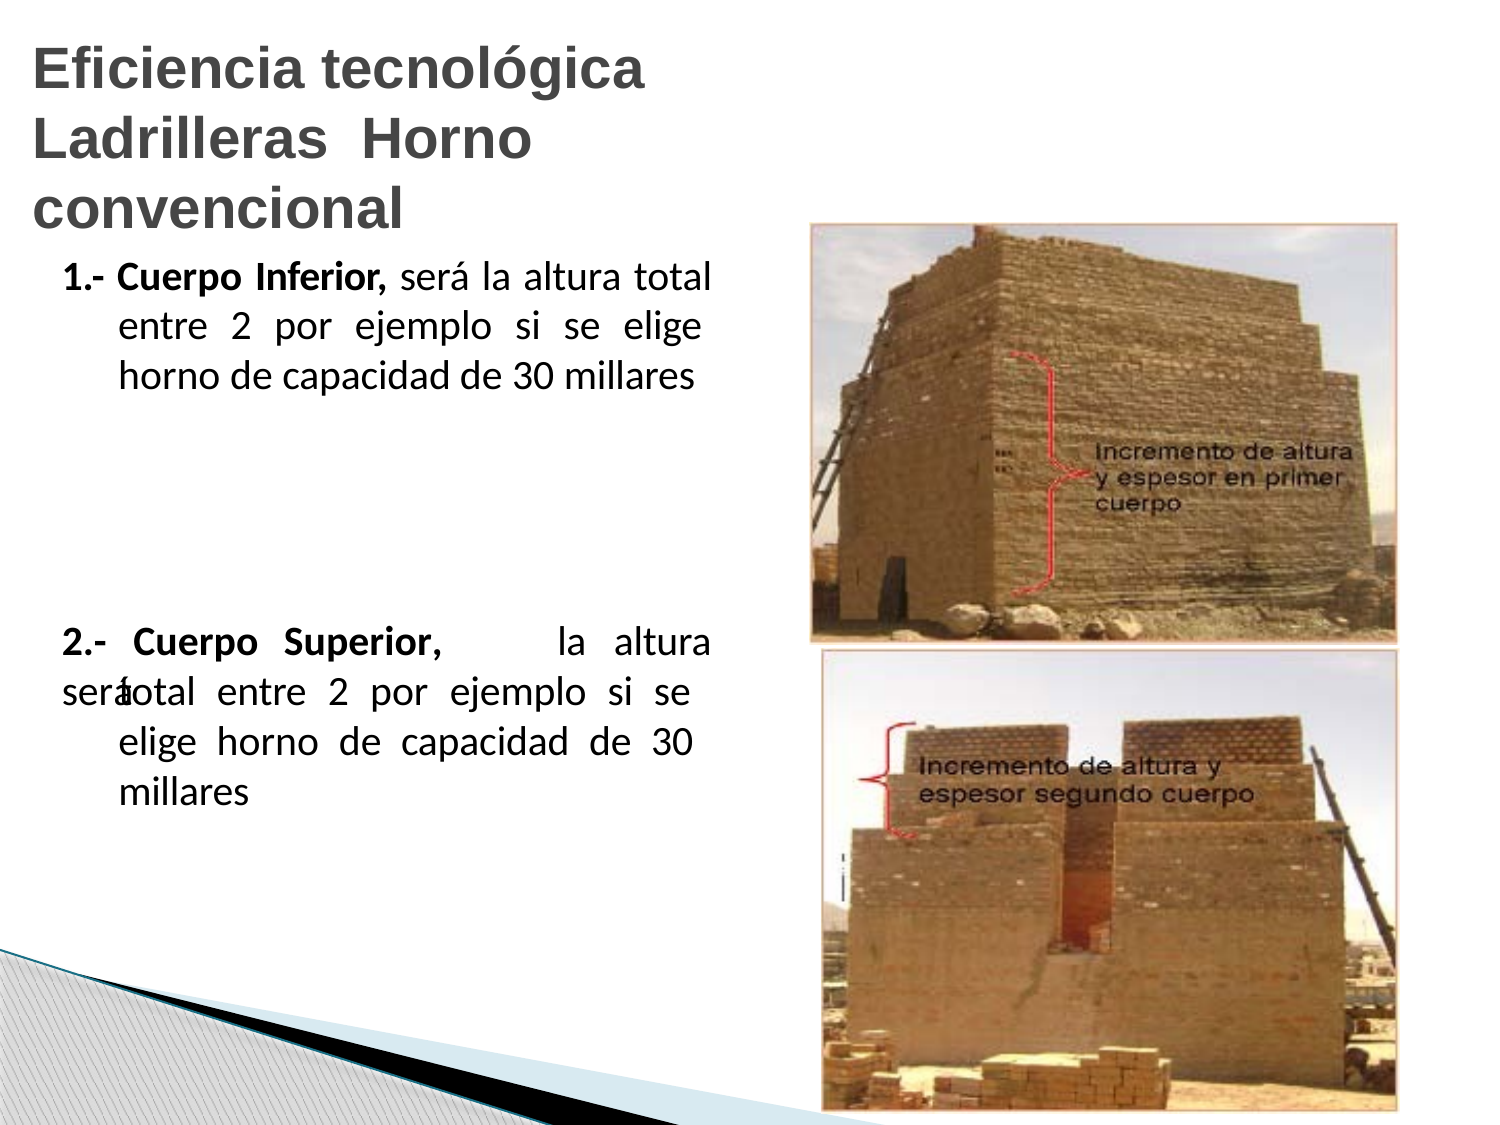

# Eficiencia tecnológica Ladrilleras  Horno convencional

1.- Cuerpo Inferior, será la altura total  entre 2 por ejemplo si se elige  horno de capacidad de 30 millares
2.-	Cuerpo	Superior,	será
la	altura

total entre 2 por ejemplo si se  elige horno de capacidad de 30  millares